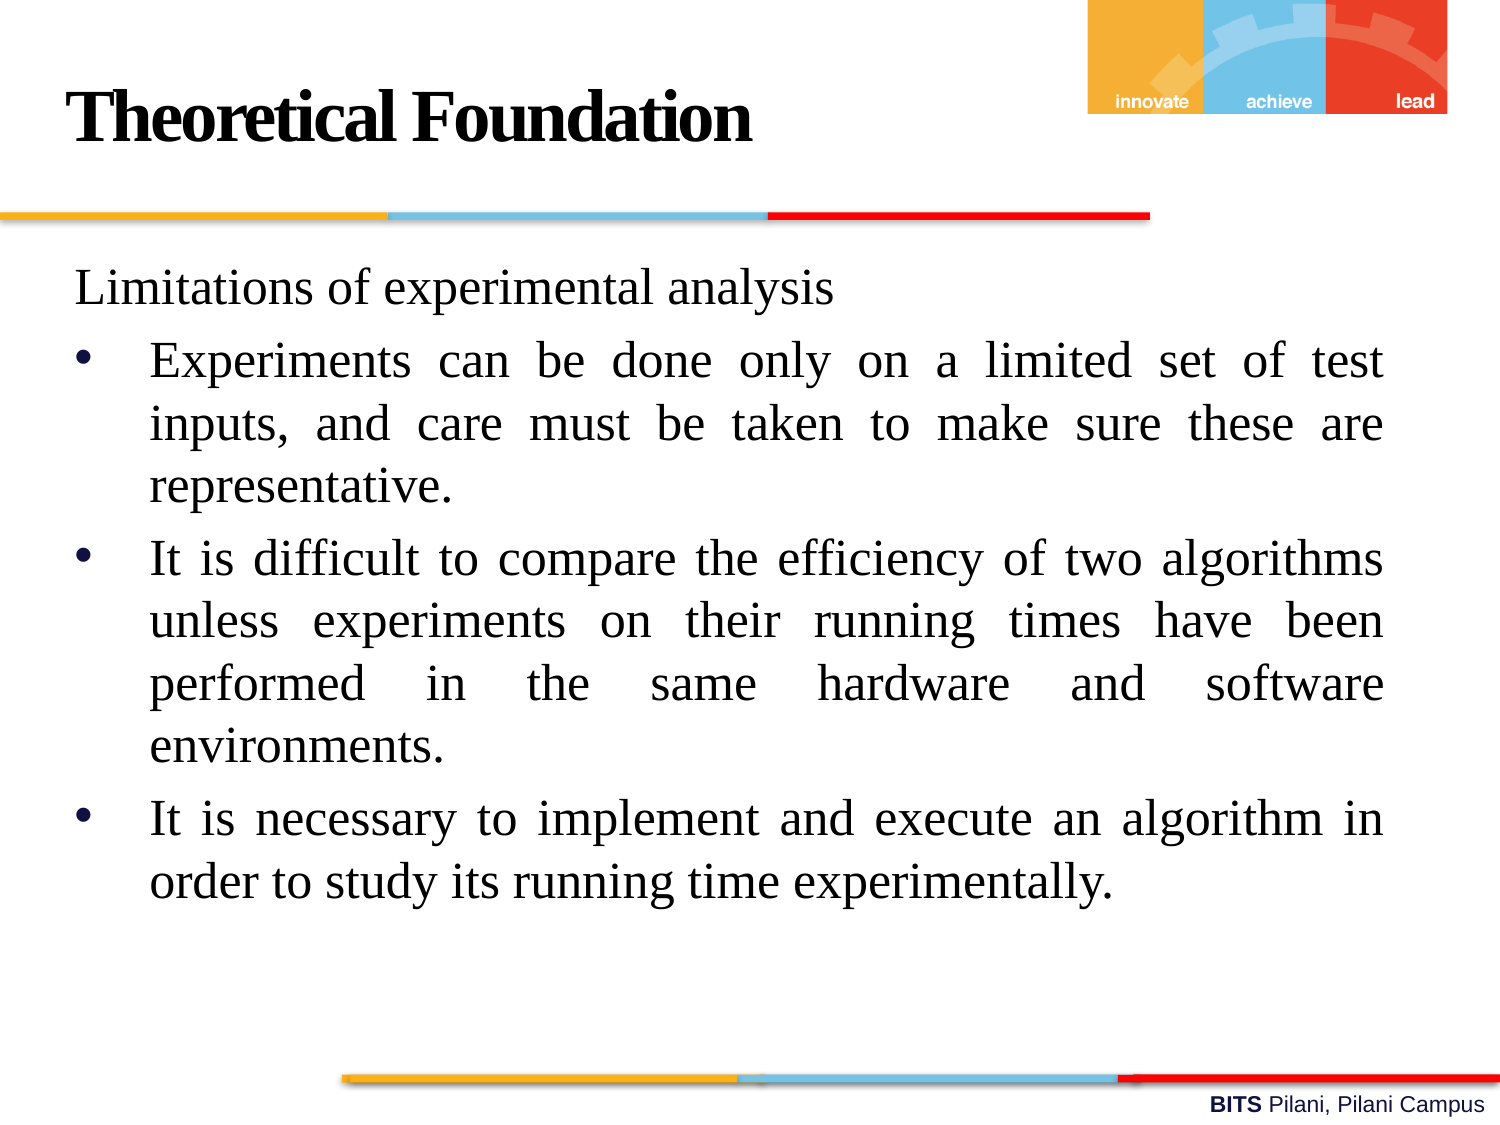

Theoretical Foundation
Limitations of experimental analysis
Experiments can be done only on a limited set of test inputs, and care must be taken to make sure these are representative.
It is difficult to compare the efficiency of two algorithms unless experiments on their running times have been performed in the same hardware and software environments.
It is necessary to implement and execute an algorithm in order to study its running time experimentally.